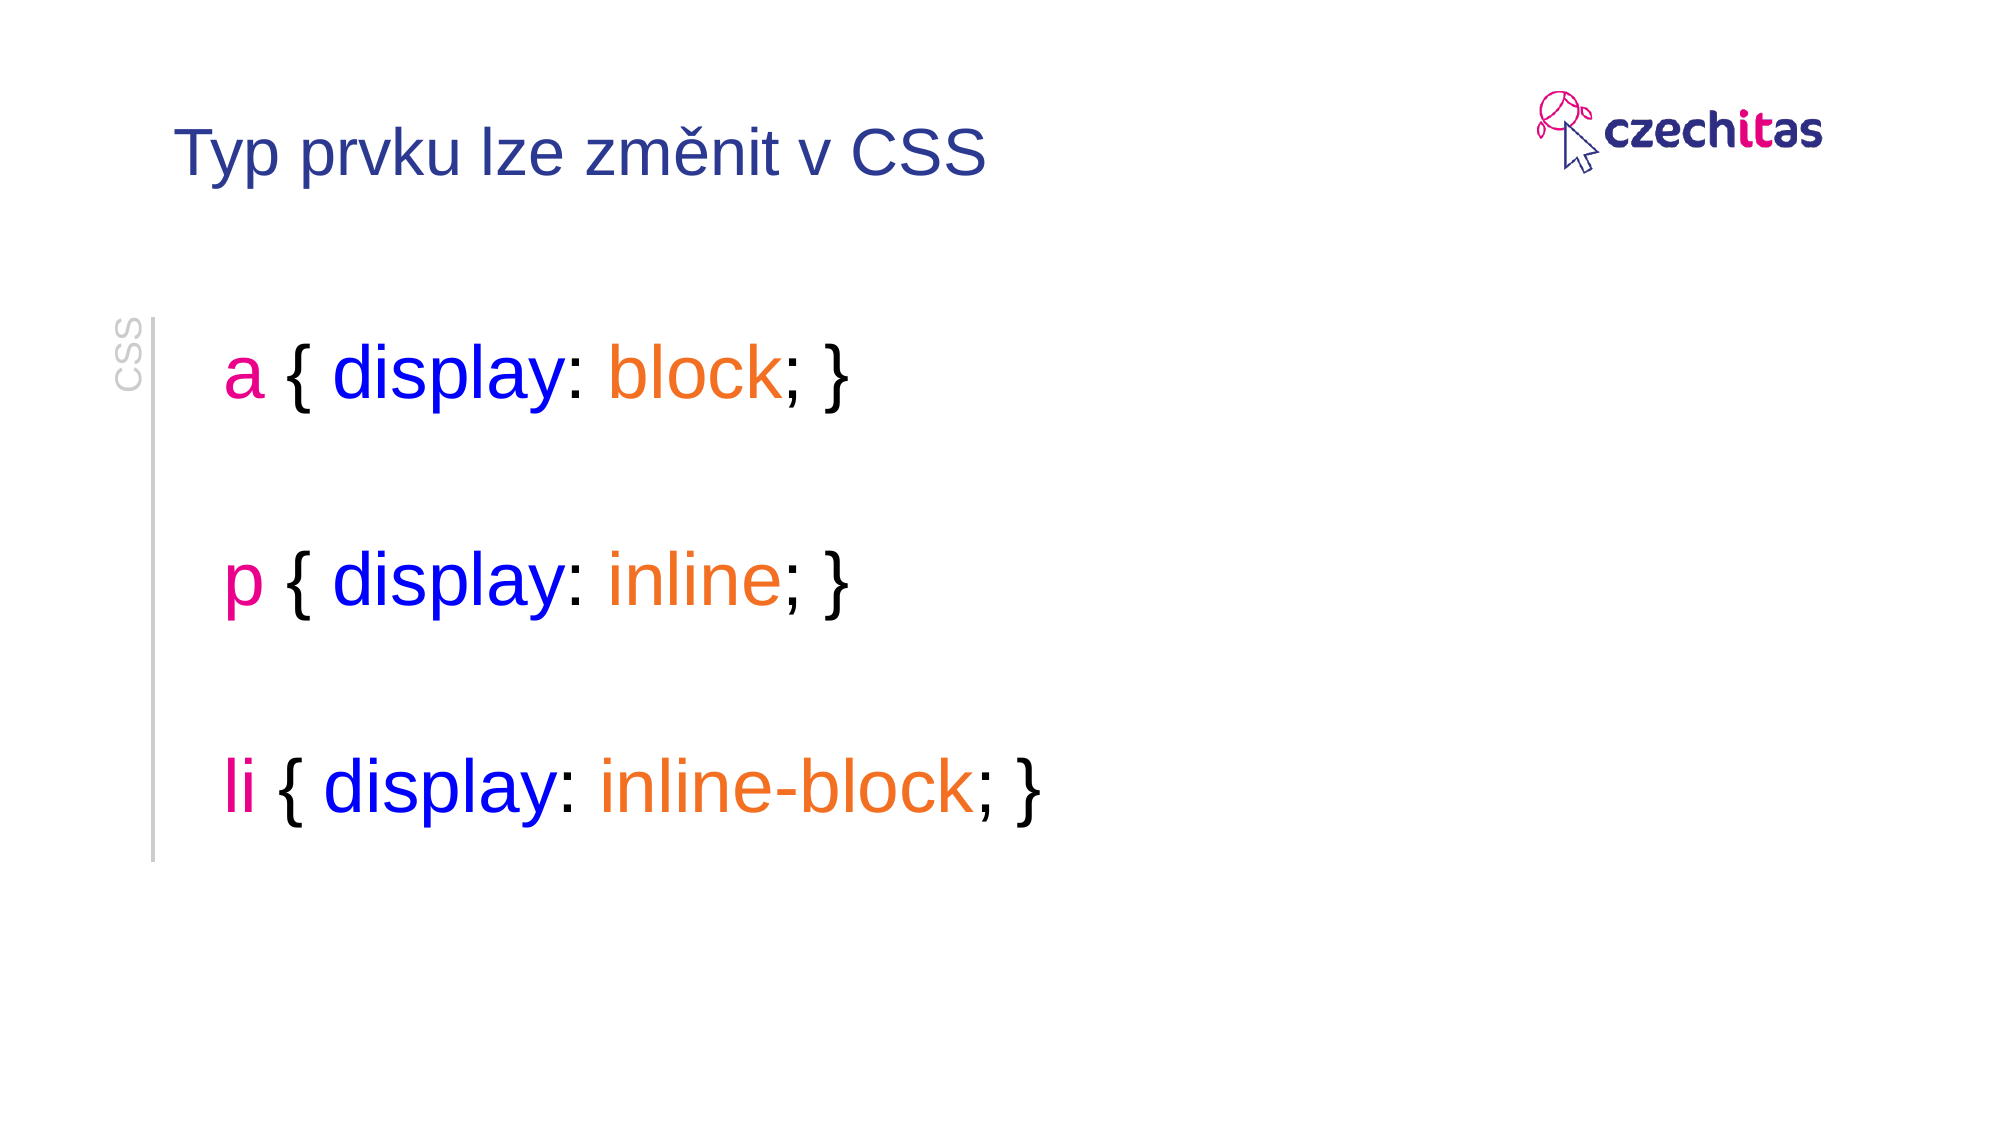

# Typ prvku lze změnit v CSS
a { display: block; }
p { display: inline; }
li { display: inline-block; }
CSS